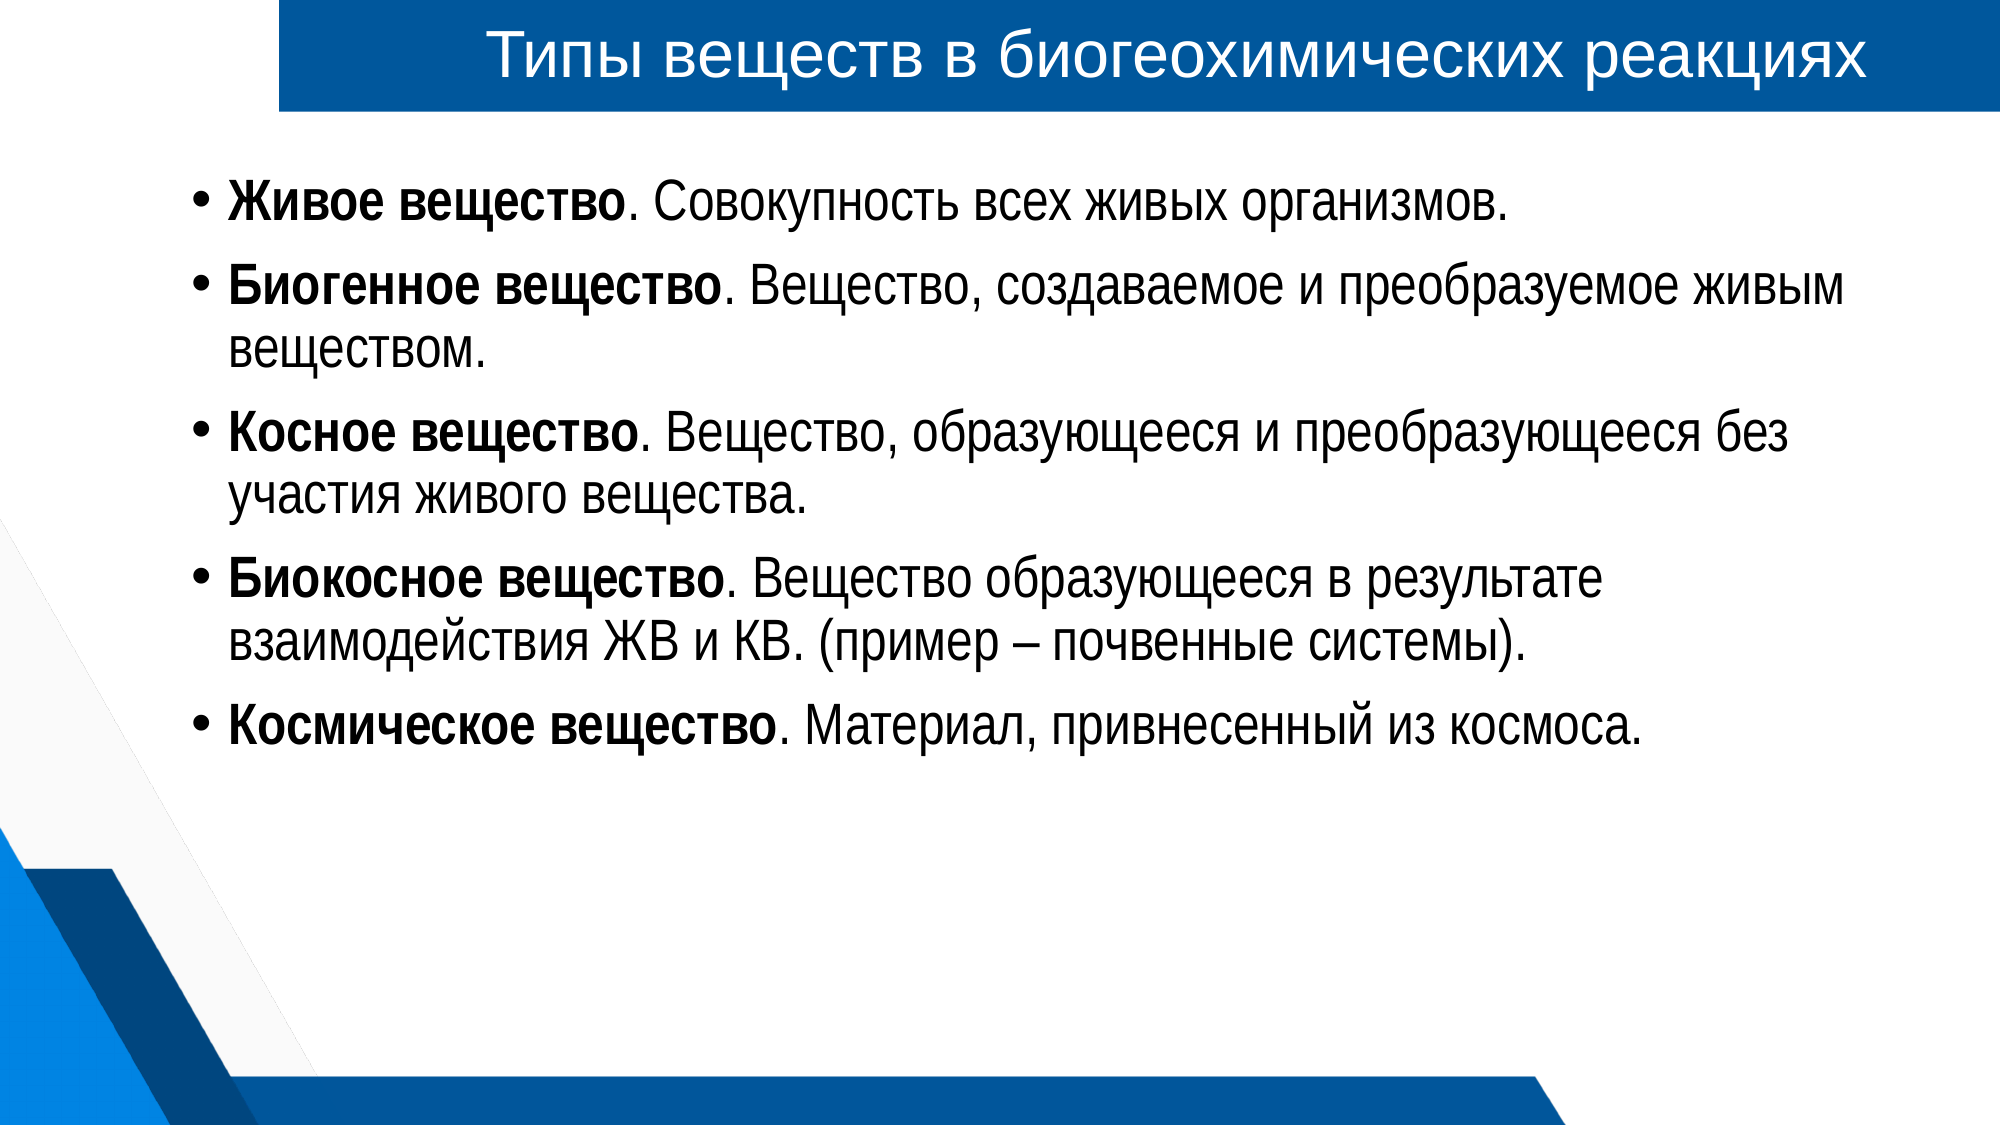

# Типы веществ в биогеохимических реакциях
Живое вещество. Совокупность всех живых организмов.
Биогенное вещество. Вещество, создаваемое и преобразуемое живым веществом.
Косное вещество. Вещество, образующееся и преобразующееся без участия живого вещества.
Биокосное вещество. Вещество образующееся в результате взаимодействия ЖВ и КВ. (пример – почвенные системы).
Космическое вещество. Материал, привнесенный из космоса.